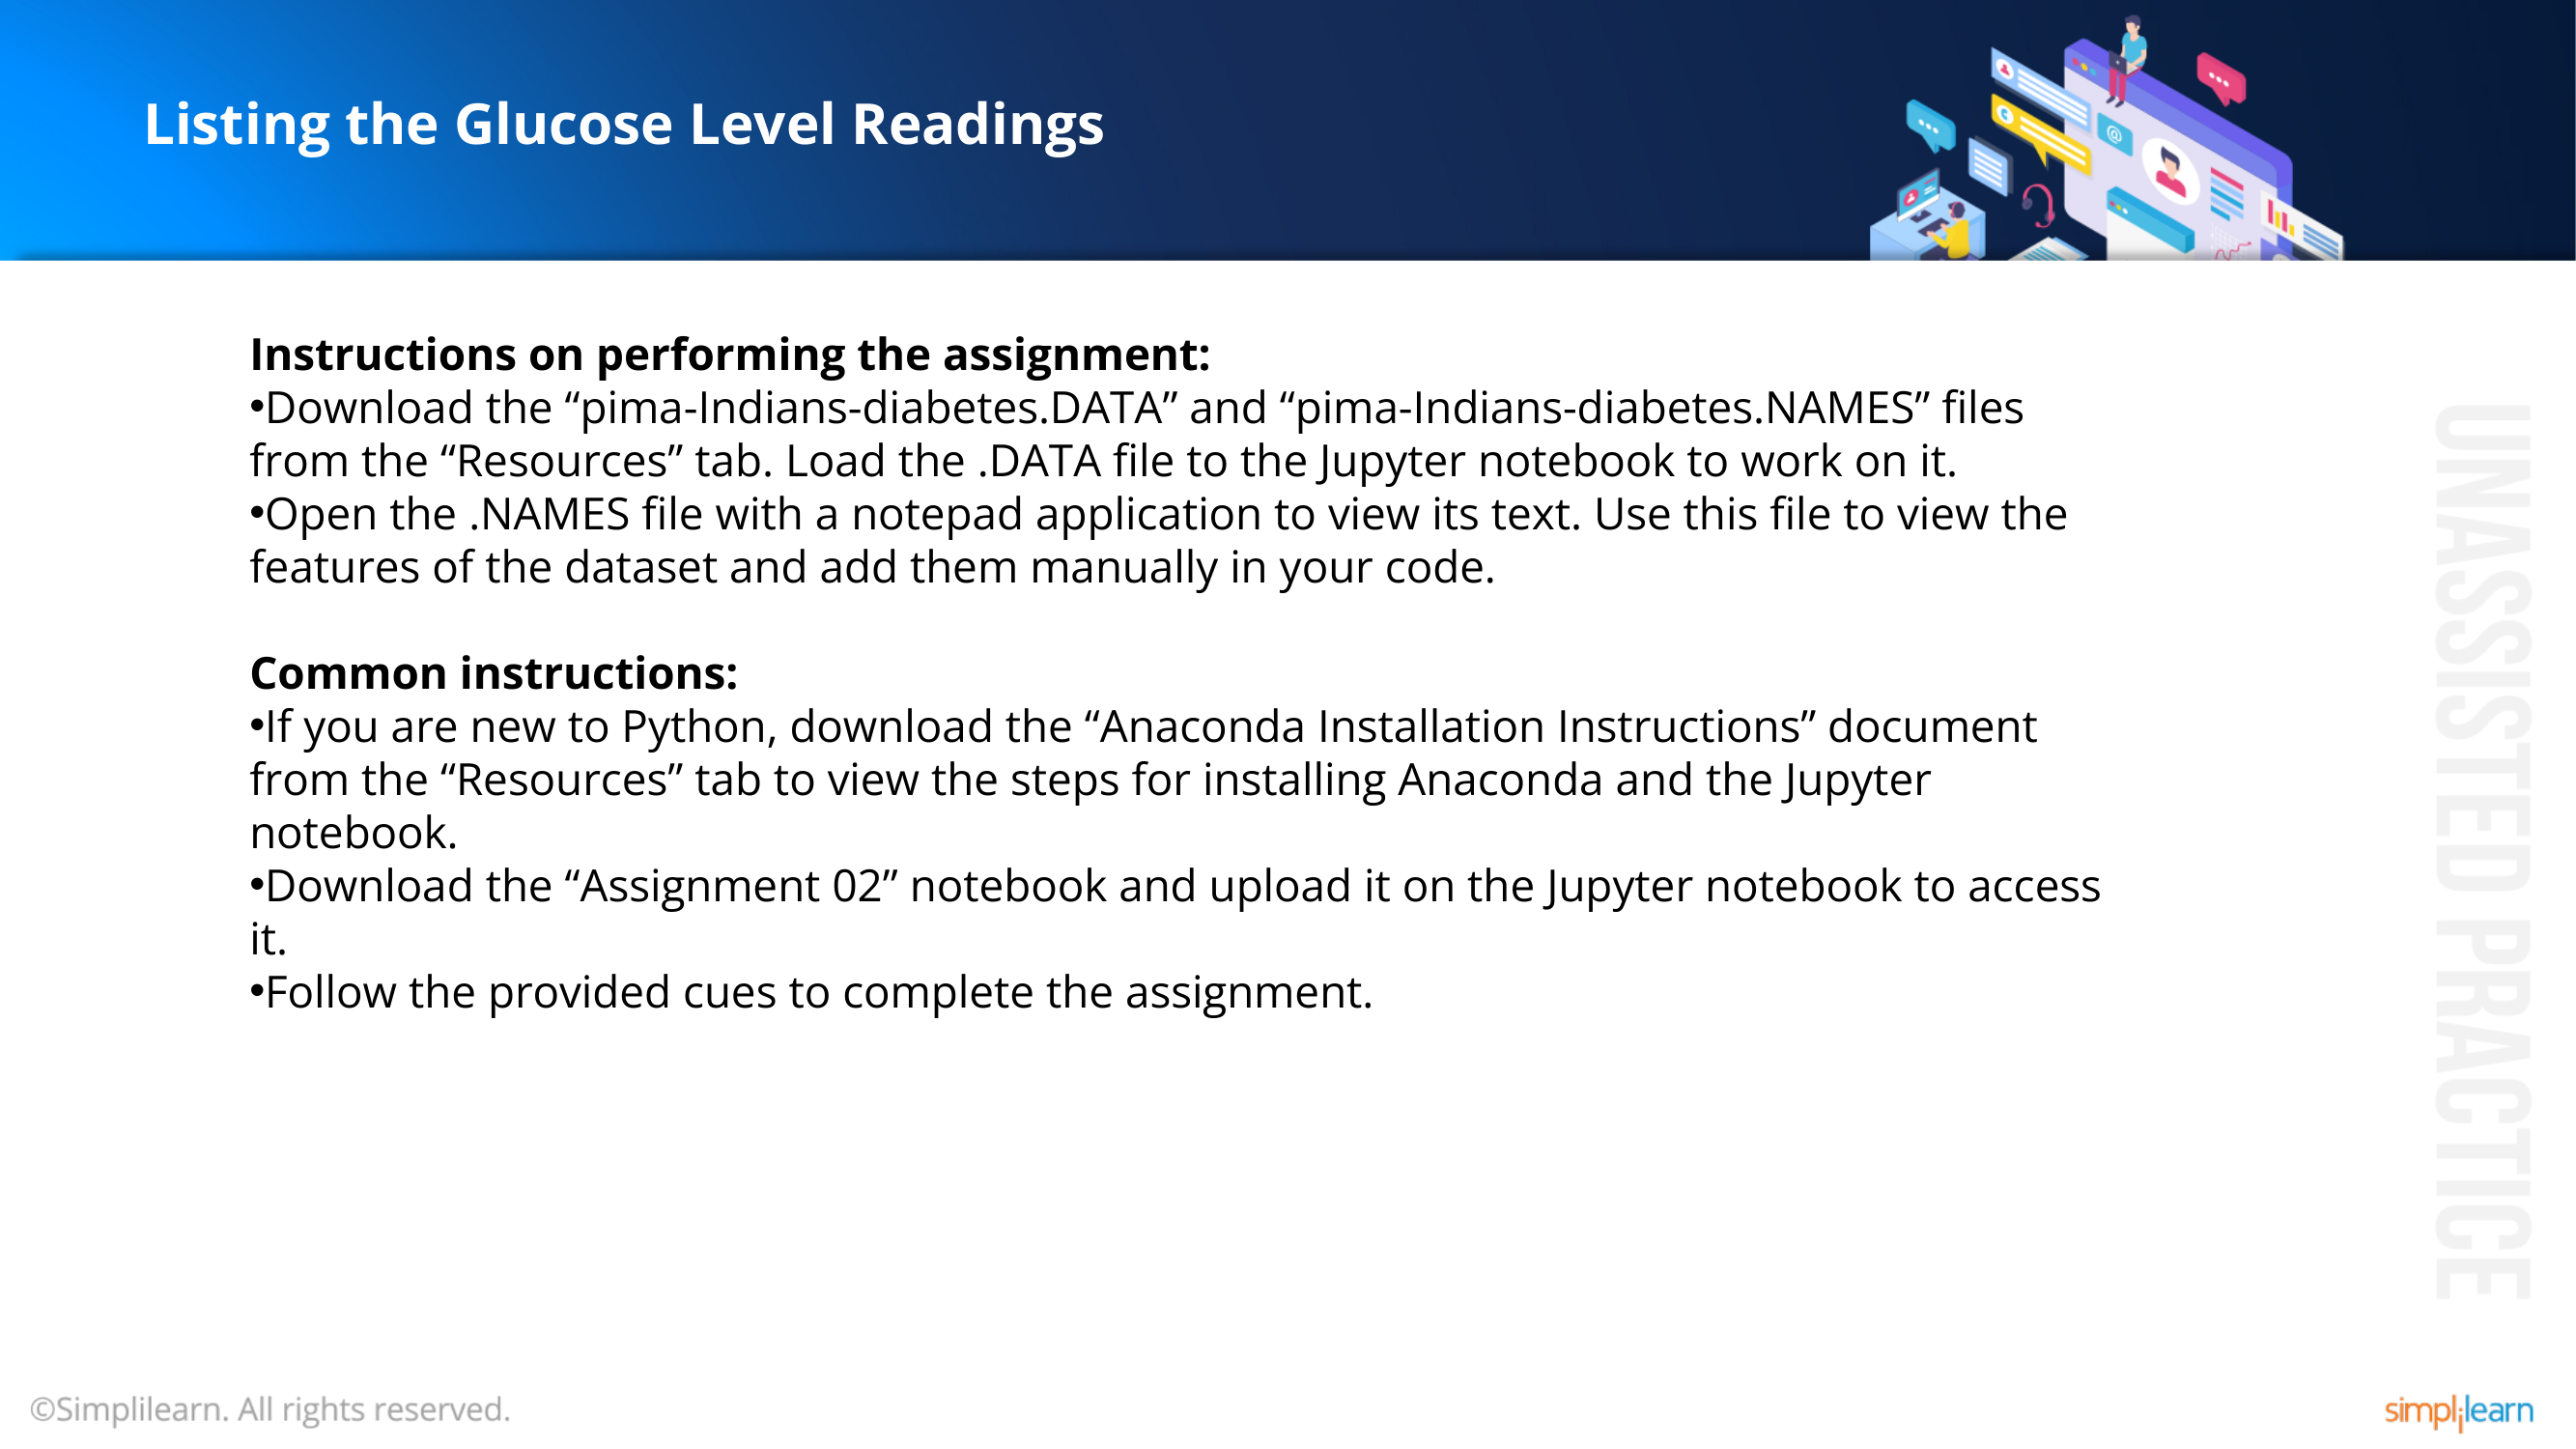

# Listing the Glucose Level Readings
Instructions on performing the assignment:
Download the “pima-Indians-diabetes.DATA” and “pima-Indians-diabetes.NAMES” files from the “Resources” tab. Load the .DATA file to the Jupyter notebook to work on it.
Open the .NAMES file with a notepad application to view its text. Use this file to view the features of the dataset and add them manually in your code.

Common instructions:
If you are new to Python, download the “Anaconda Installation Instructions” document from the “Resources” tab to view the steps for installing Anaconda and the Jupyter notebook.
Download the “Assignment 02” notebook and upload it on the Jupyter notebook to access it.
Follow the provided cues to complete the assignment.